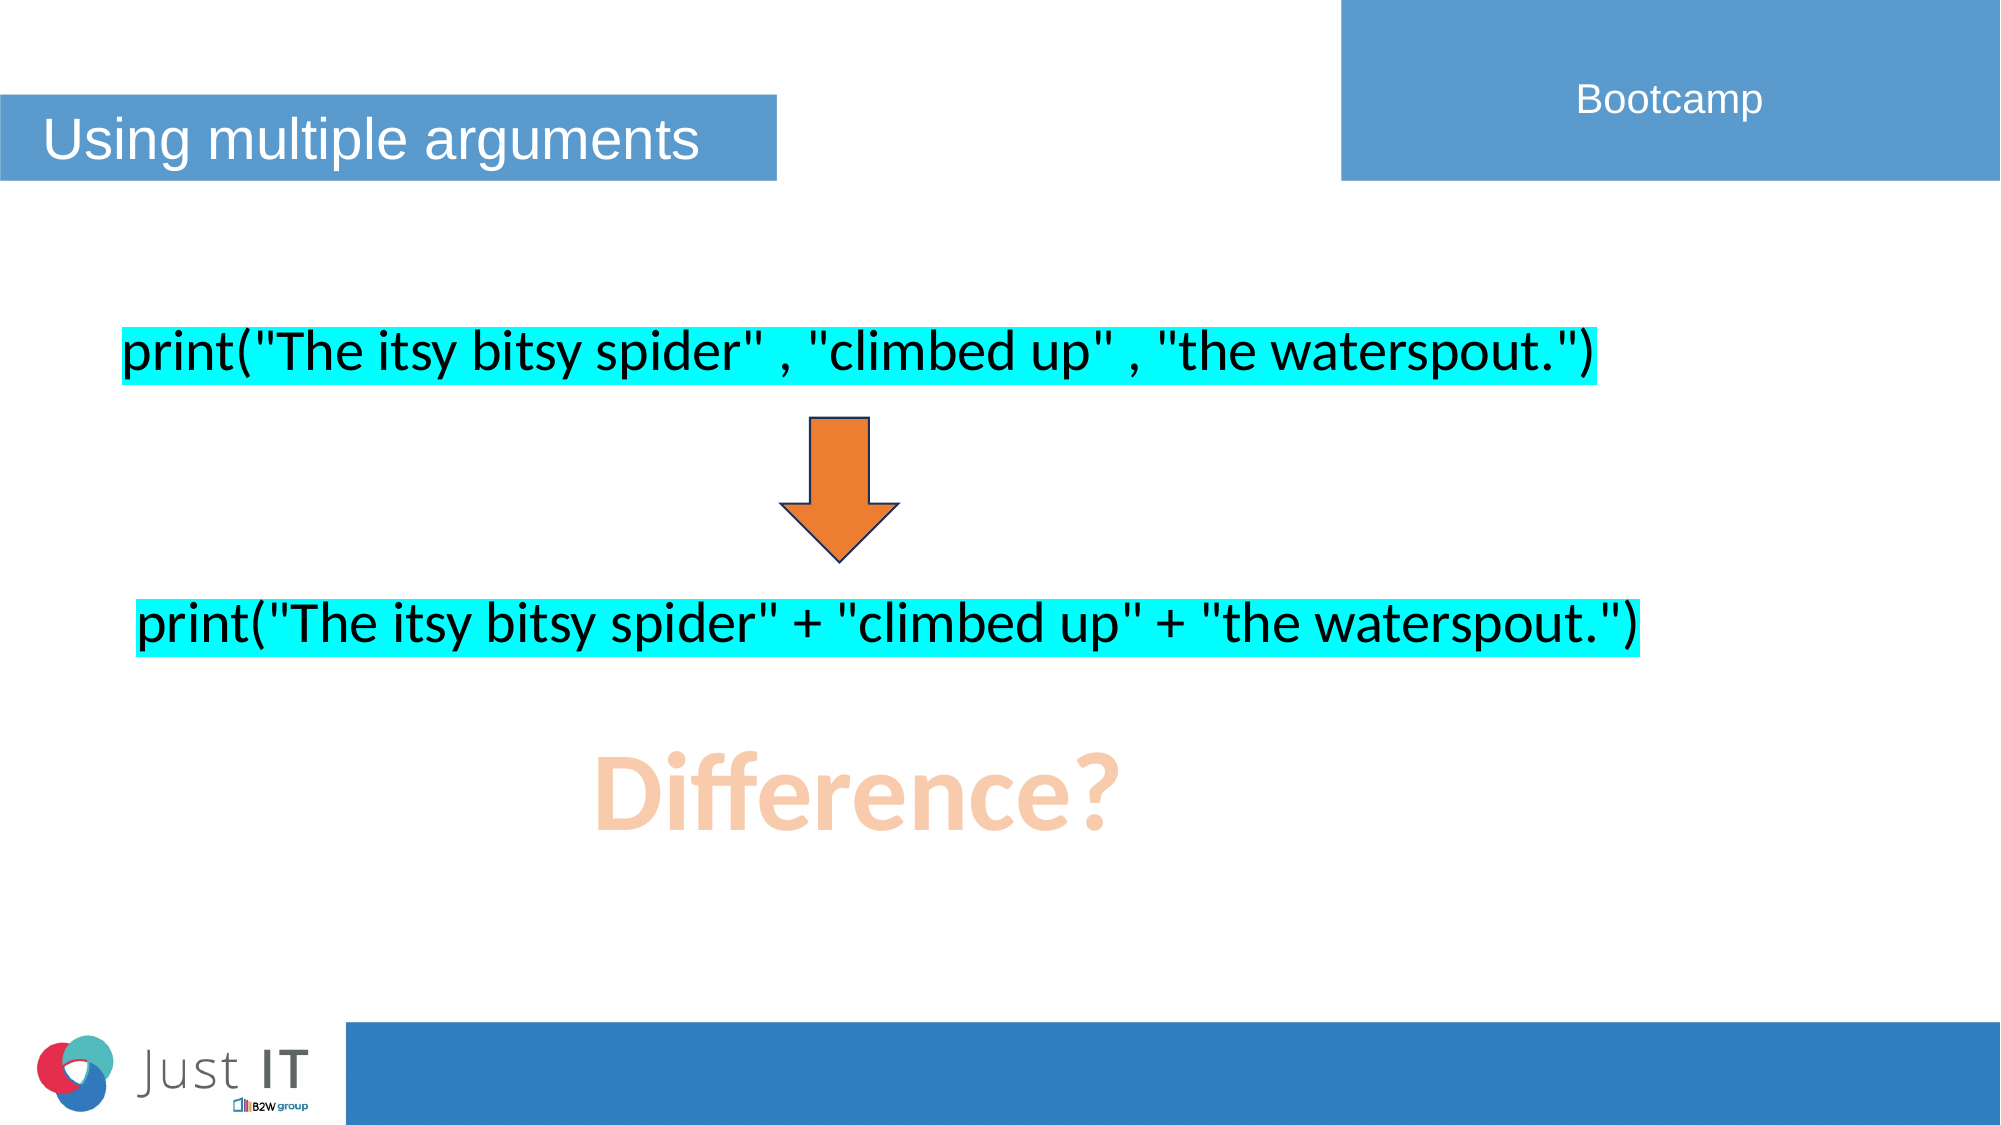

# Using multiple arguments
Bootcamp
print("The itsy bitsy spider" , "climbed up" , "the waterspout.")

print("The itsy bitsy spider" + "climbed up" + "the waterspout.")
Difference?